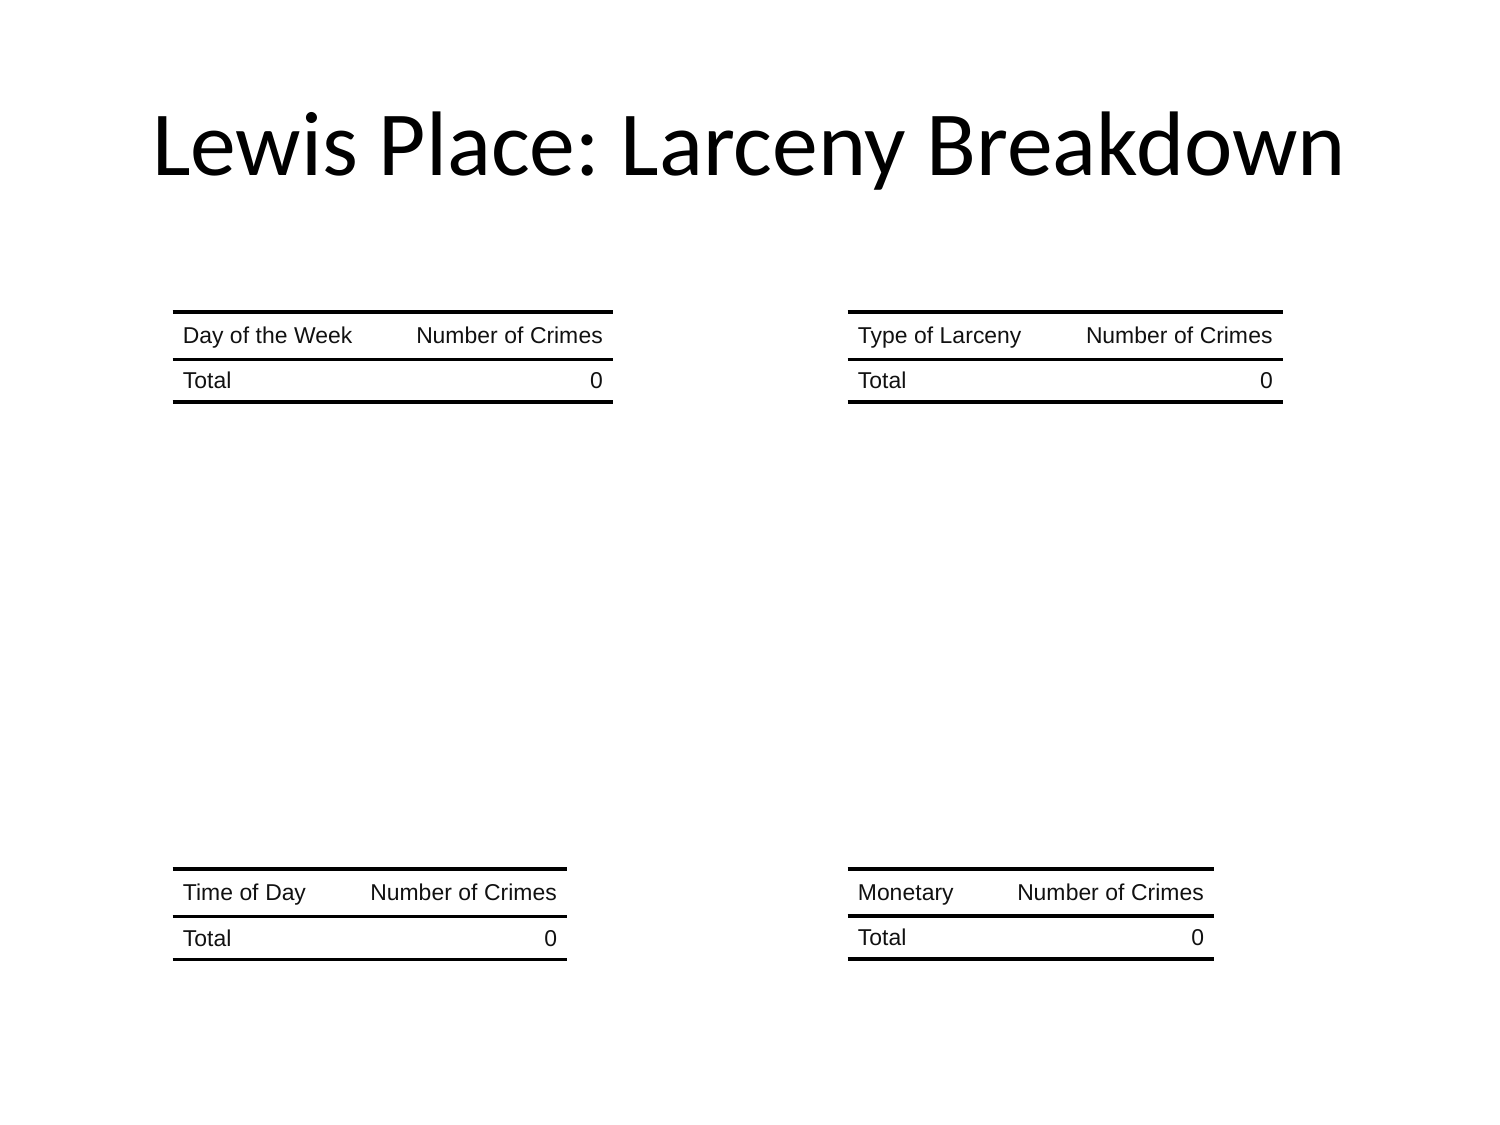

# Lewis Place: Larceny Breakdown
| Day of the Week | Number of Crimes |
| --- | --- |
| Total | 0 |
| Type of Larceny | Number of Crimes |
| --- | --- |
| Total | 0 |
| Time of Day | Number of Crimes |
| --- | --- |
| Total | 0 |
| Monetary | Number of Crimes |
| --- | --- |
| Total | 0 |